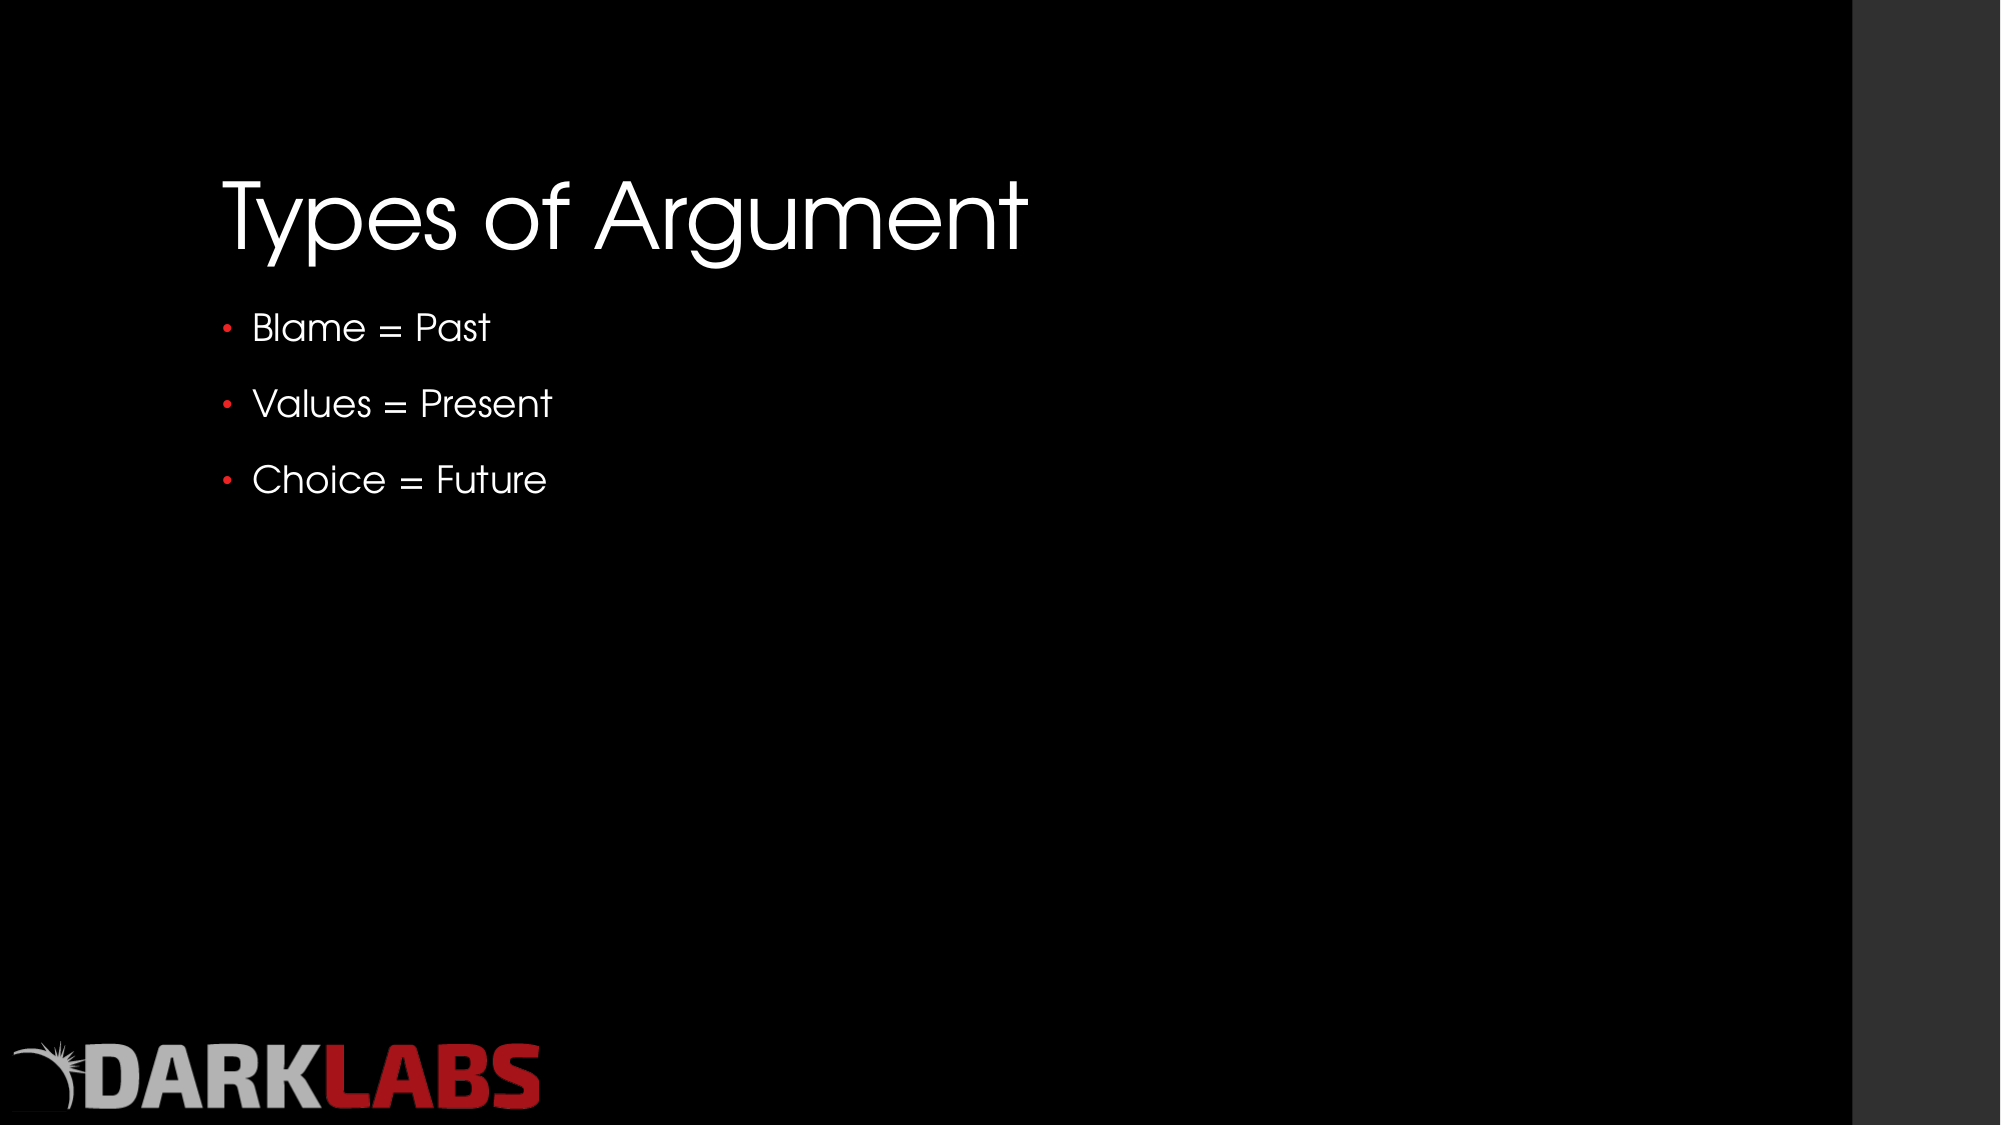

# Types of Argument
Blame = Past
Values = Present
Choice = Future